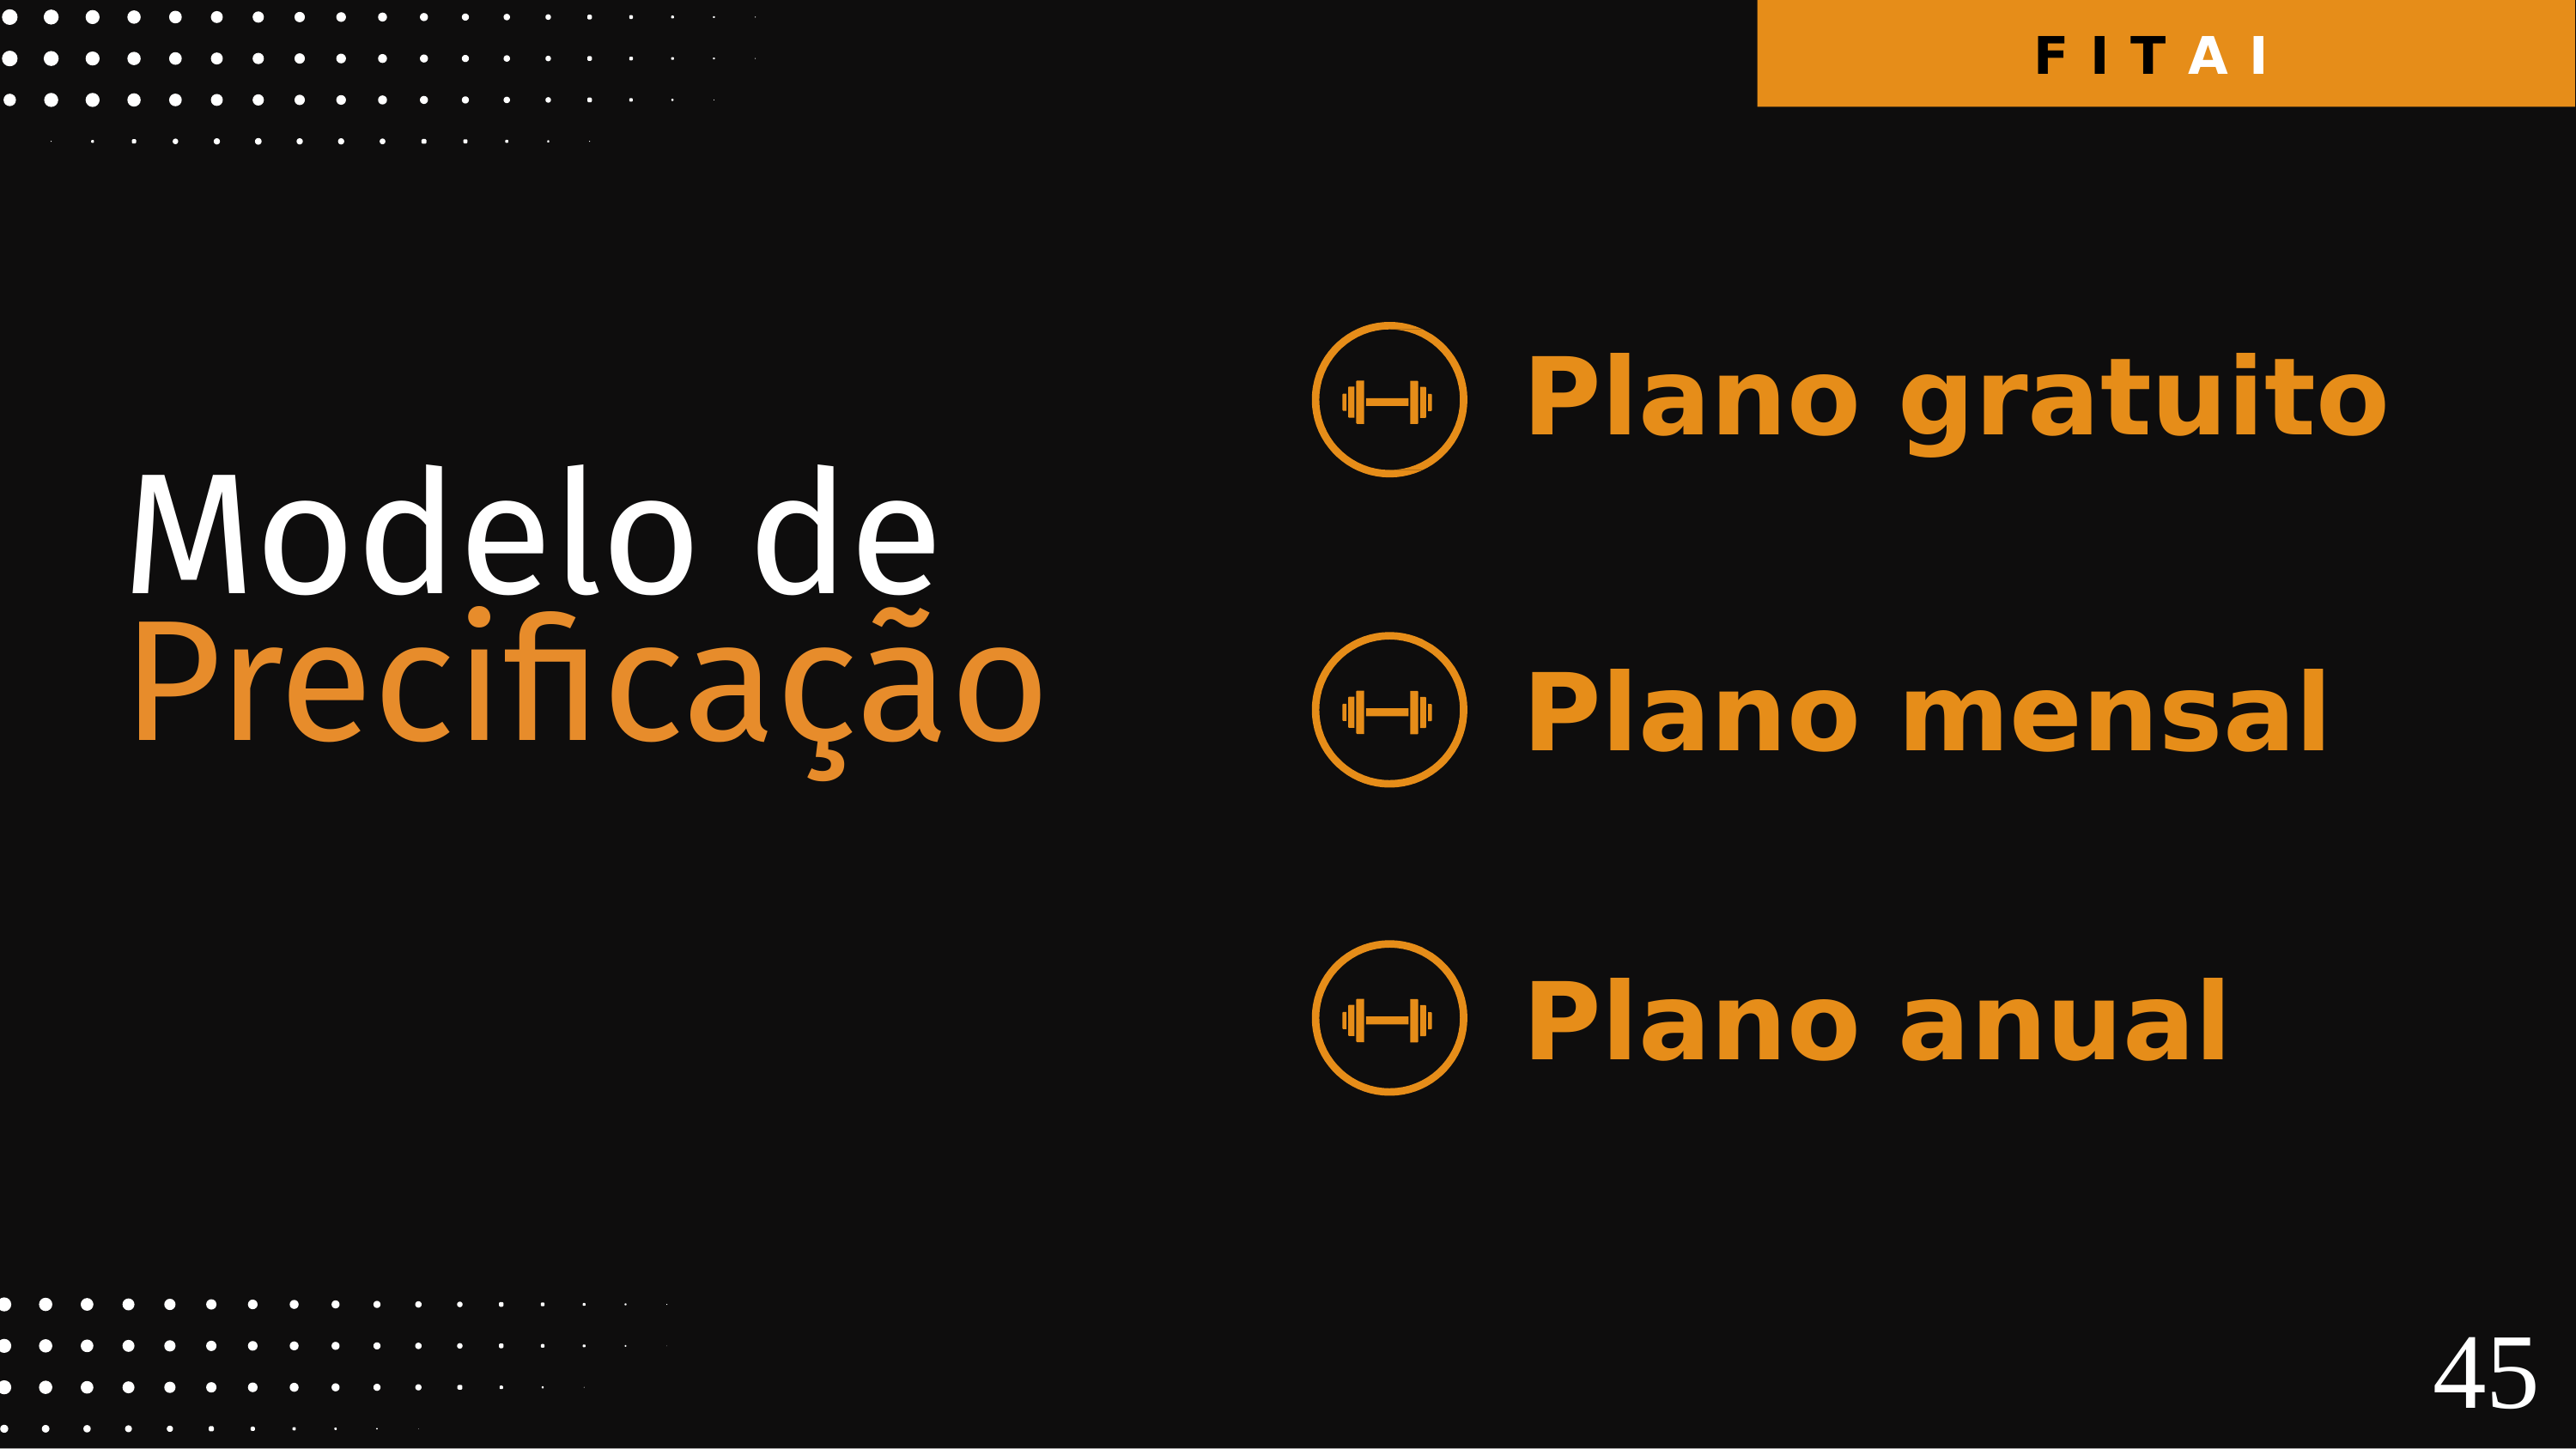

F I T A I
Plano gratuito

Modelo de  Precificação

Plano mensal

Plano anual

45